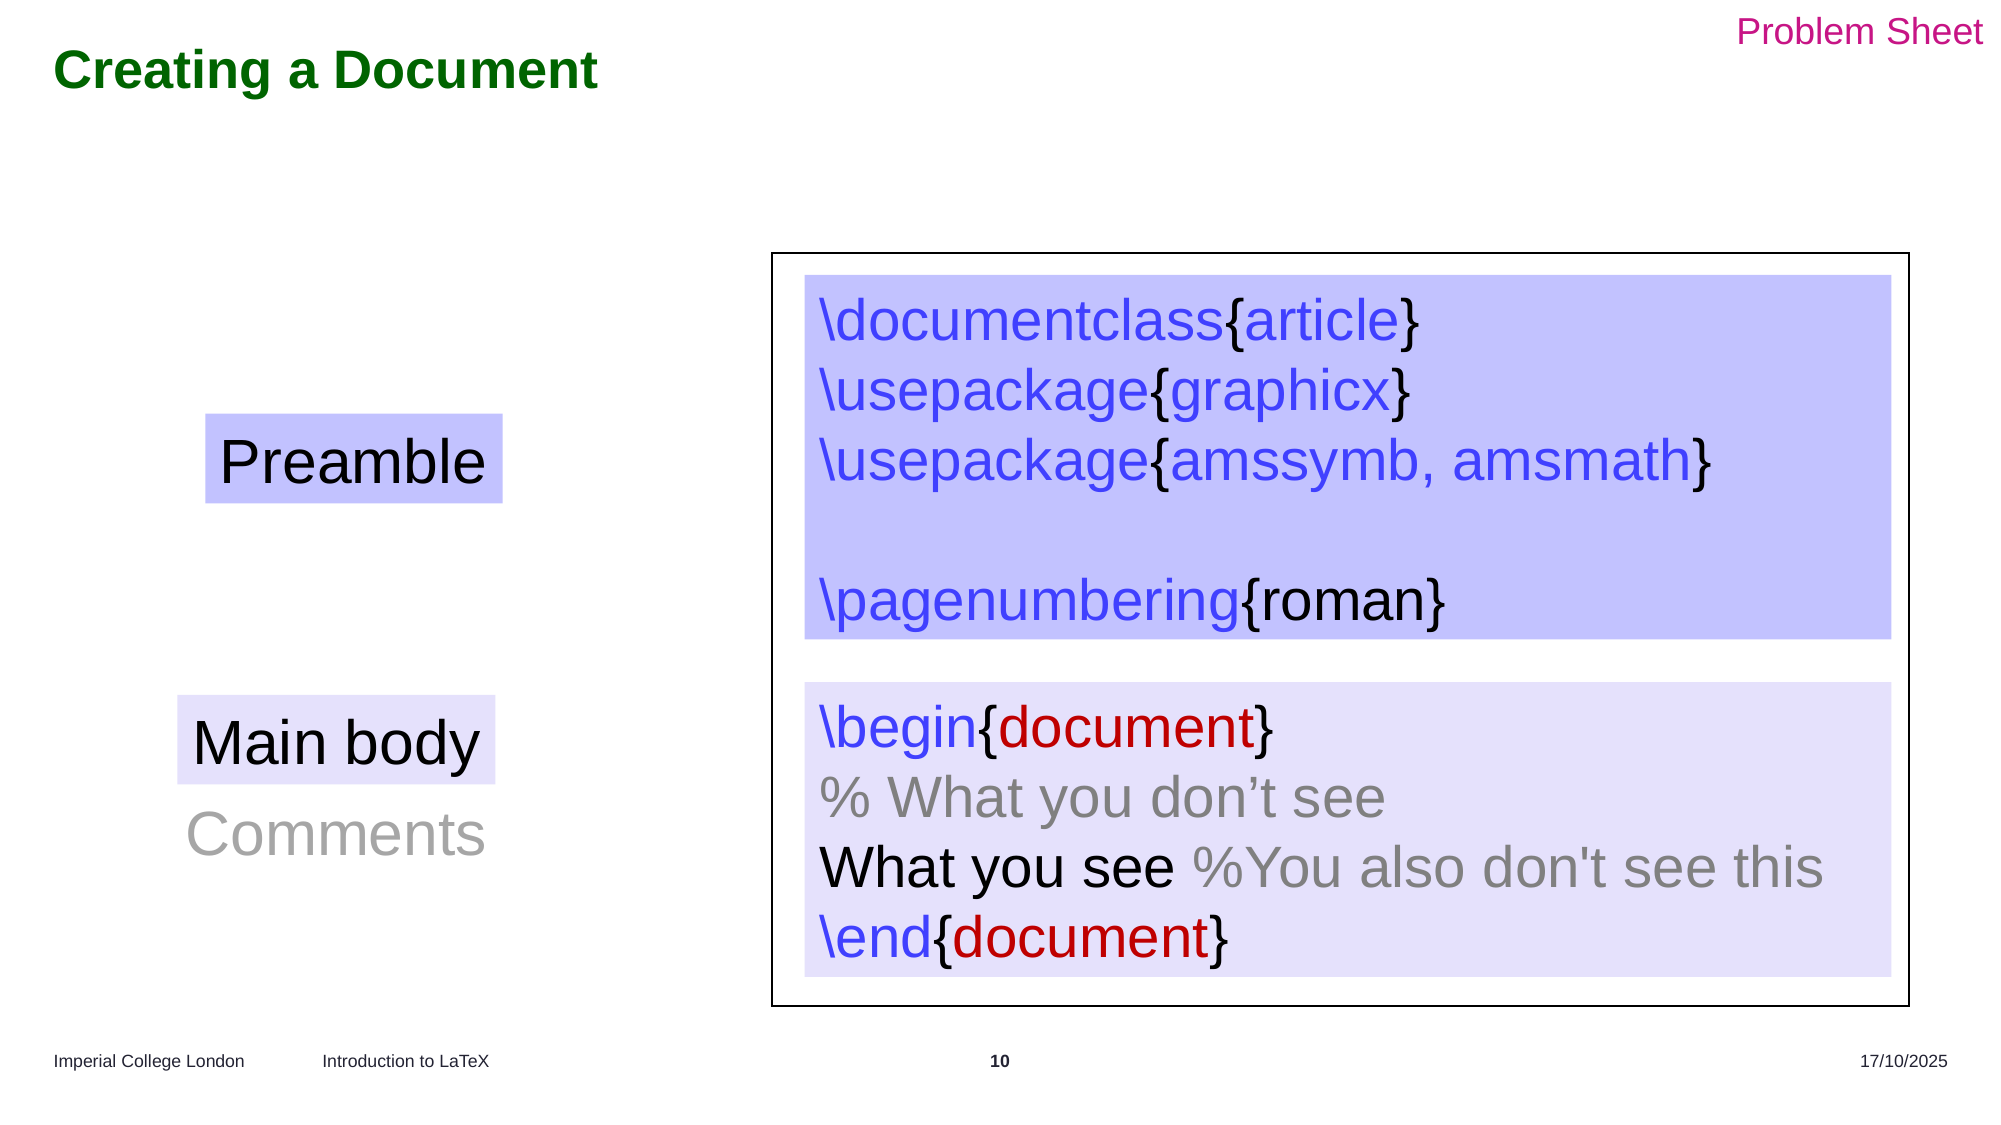

Problem Sheet
# Creating a Document

\documentclass{article}
\usepackage{graphicx}
\usepackage{amssymb, amsmath}

\pagenumbering{roman}
\begin{document}
% What you don’t see
What you see %You also don't see this
\end{document}
Preamble
Main body
Comments
Introduction to LaTeX
10
17/10/2025